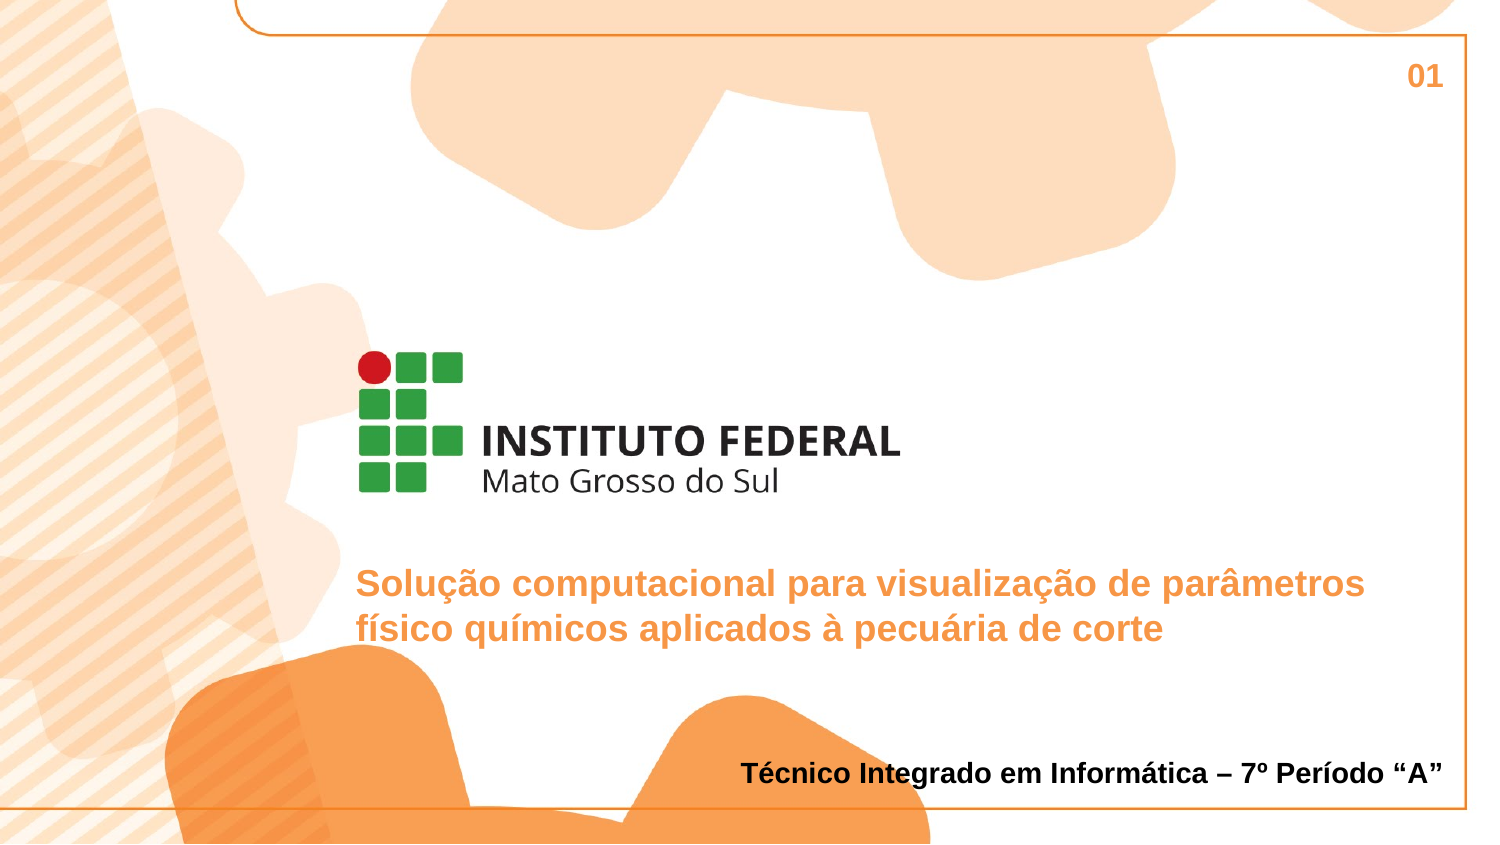

01
Solução computacional para visualização de parâmetros físico químicos aplicados à pecuária de corte
Técnico Integrado em Informática – 7º Período “A”